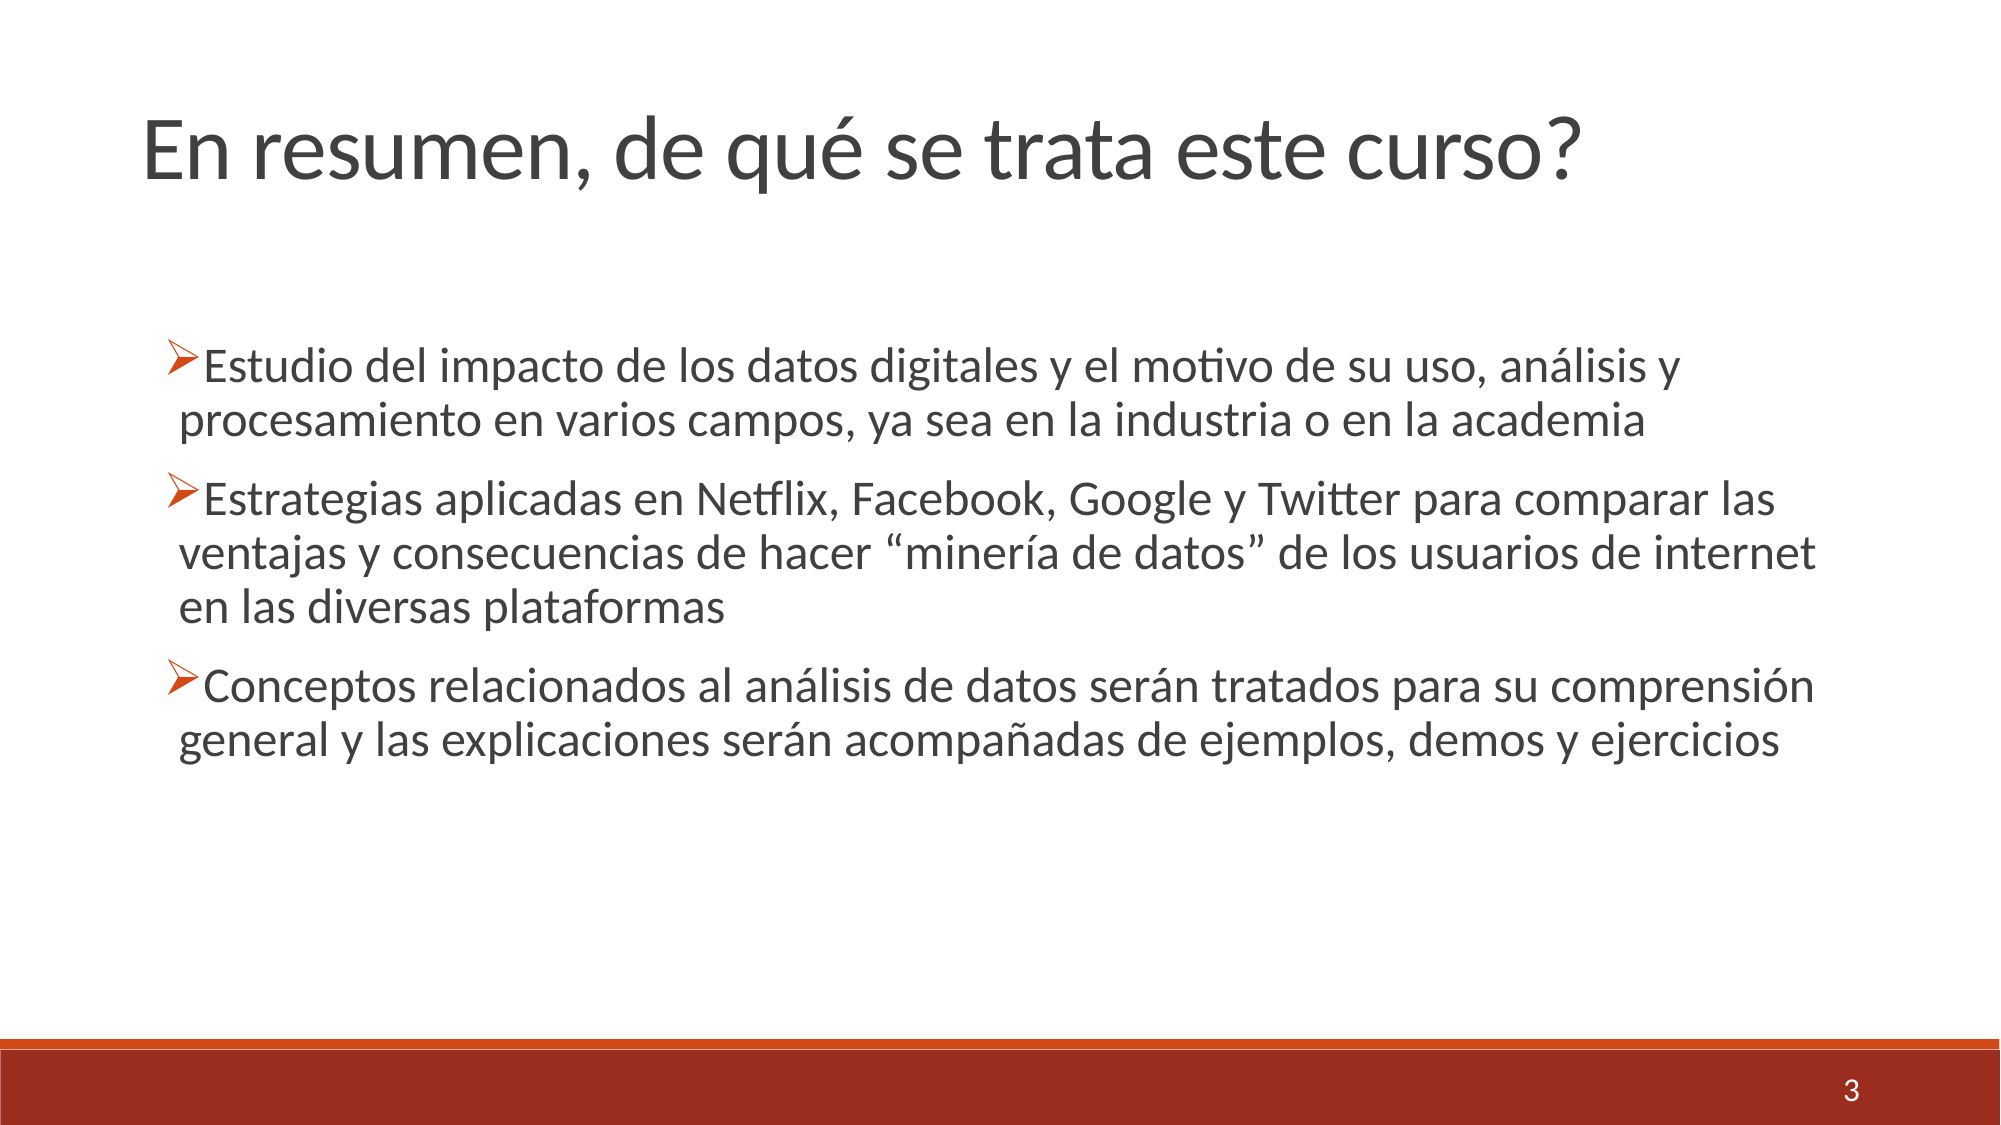

En resumen, de qué se trata este curso?
Estudio del impacto de los datos digitales y el motivo de su uso, análisis y procesamiento en varios campos, ya sea en la industria o en la academia
Estrategias aplicadas en Netflix, Facebook, Google y Twitter para comparar las ventajas y consecuencias de hacer “minería de datos” de los usuarios de internet en las diversas plataformas
Conceptos relacionados al análisis de datos serán tratados para su comprensión general y las explicaciones serán acompañadas de ejemplos, demos y ejercicios

3